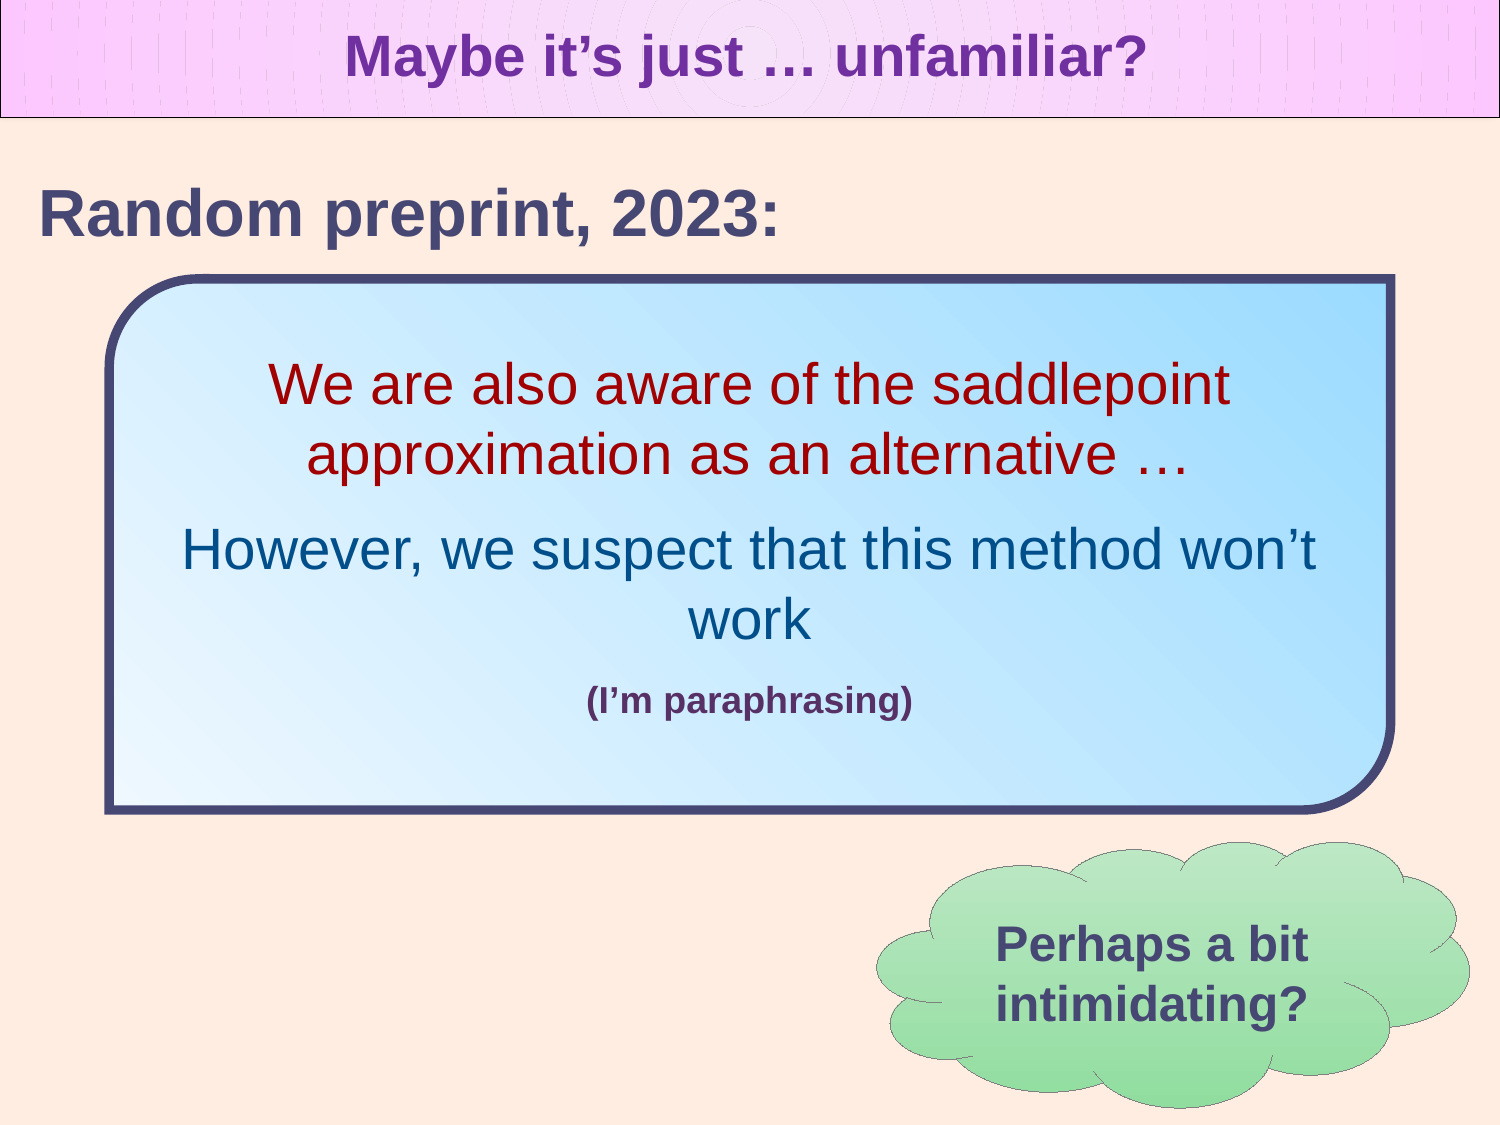

Maybe it’s just … unfamiliar?
Random preprint, 2023:
We are also aware of the saddlepoint approximation as an alternative …
However, we suspect that this method won’t work
(I’m paraphrasing)
Perhaps a bit intimidating?